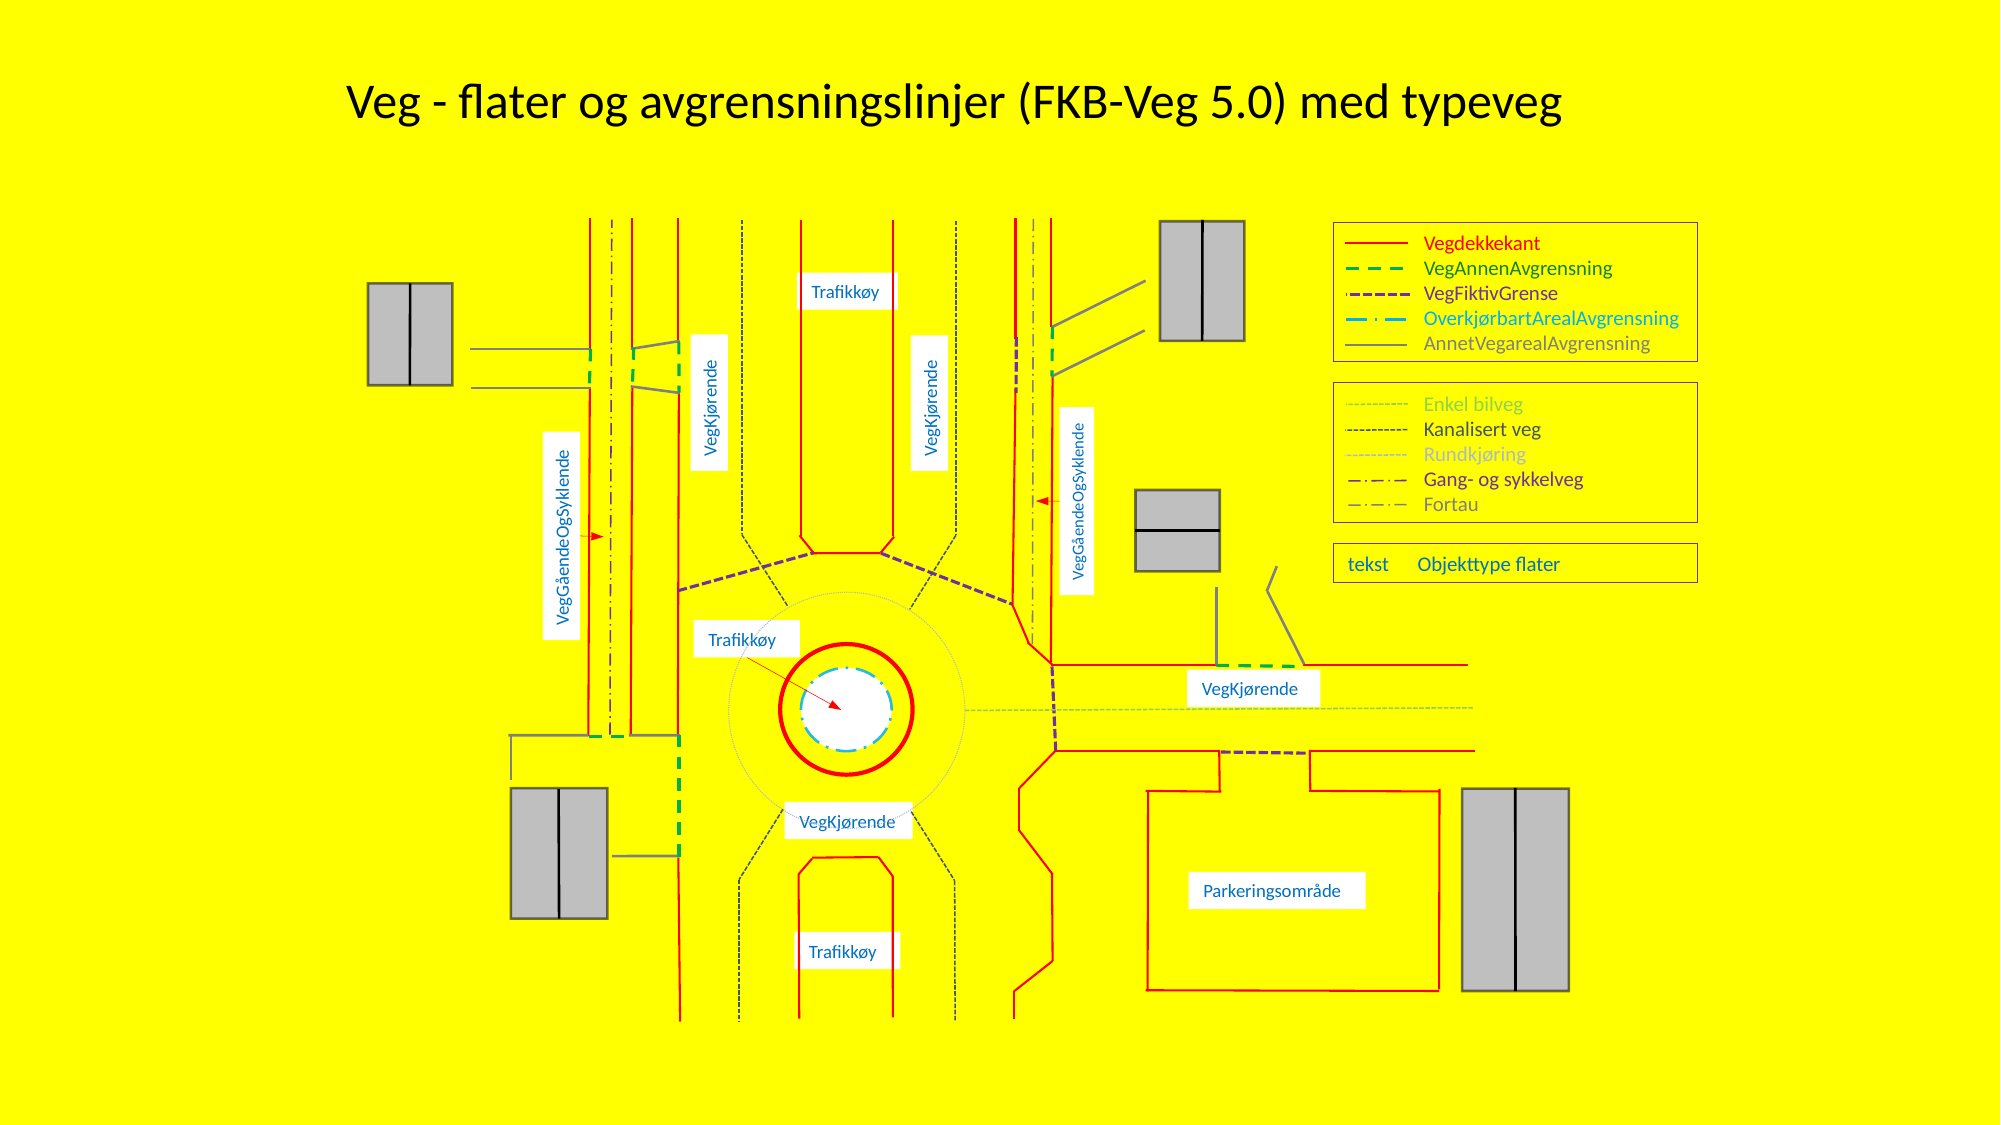

# Veg - flater og avgrensningslinjer (FKB-Veg 5.0) med typeveg

                Vegdekkekant
                VegAnnenAvgrensning
                VegFiktivGrense
                OverkjørbartArealAvgrensning
                AnnetVegarealAvgrensning
Trafikkøy

                Enkel bilveg
                Kanalisert veg
                Rundkjøring
                Gang- og sykkelveg
                Fortau
VegKjørende
VegKjørende
VegGåendeOgSyklende

VegGåendeOgSyklende
tekst      Objekttype flater

Trafikkøy

VegKjørende

VegKjørende
Parkeringsområde
Trafikkøy